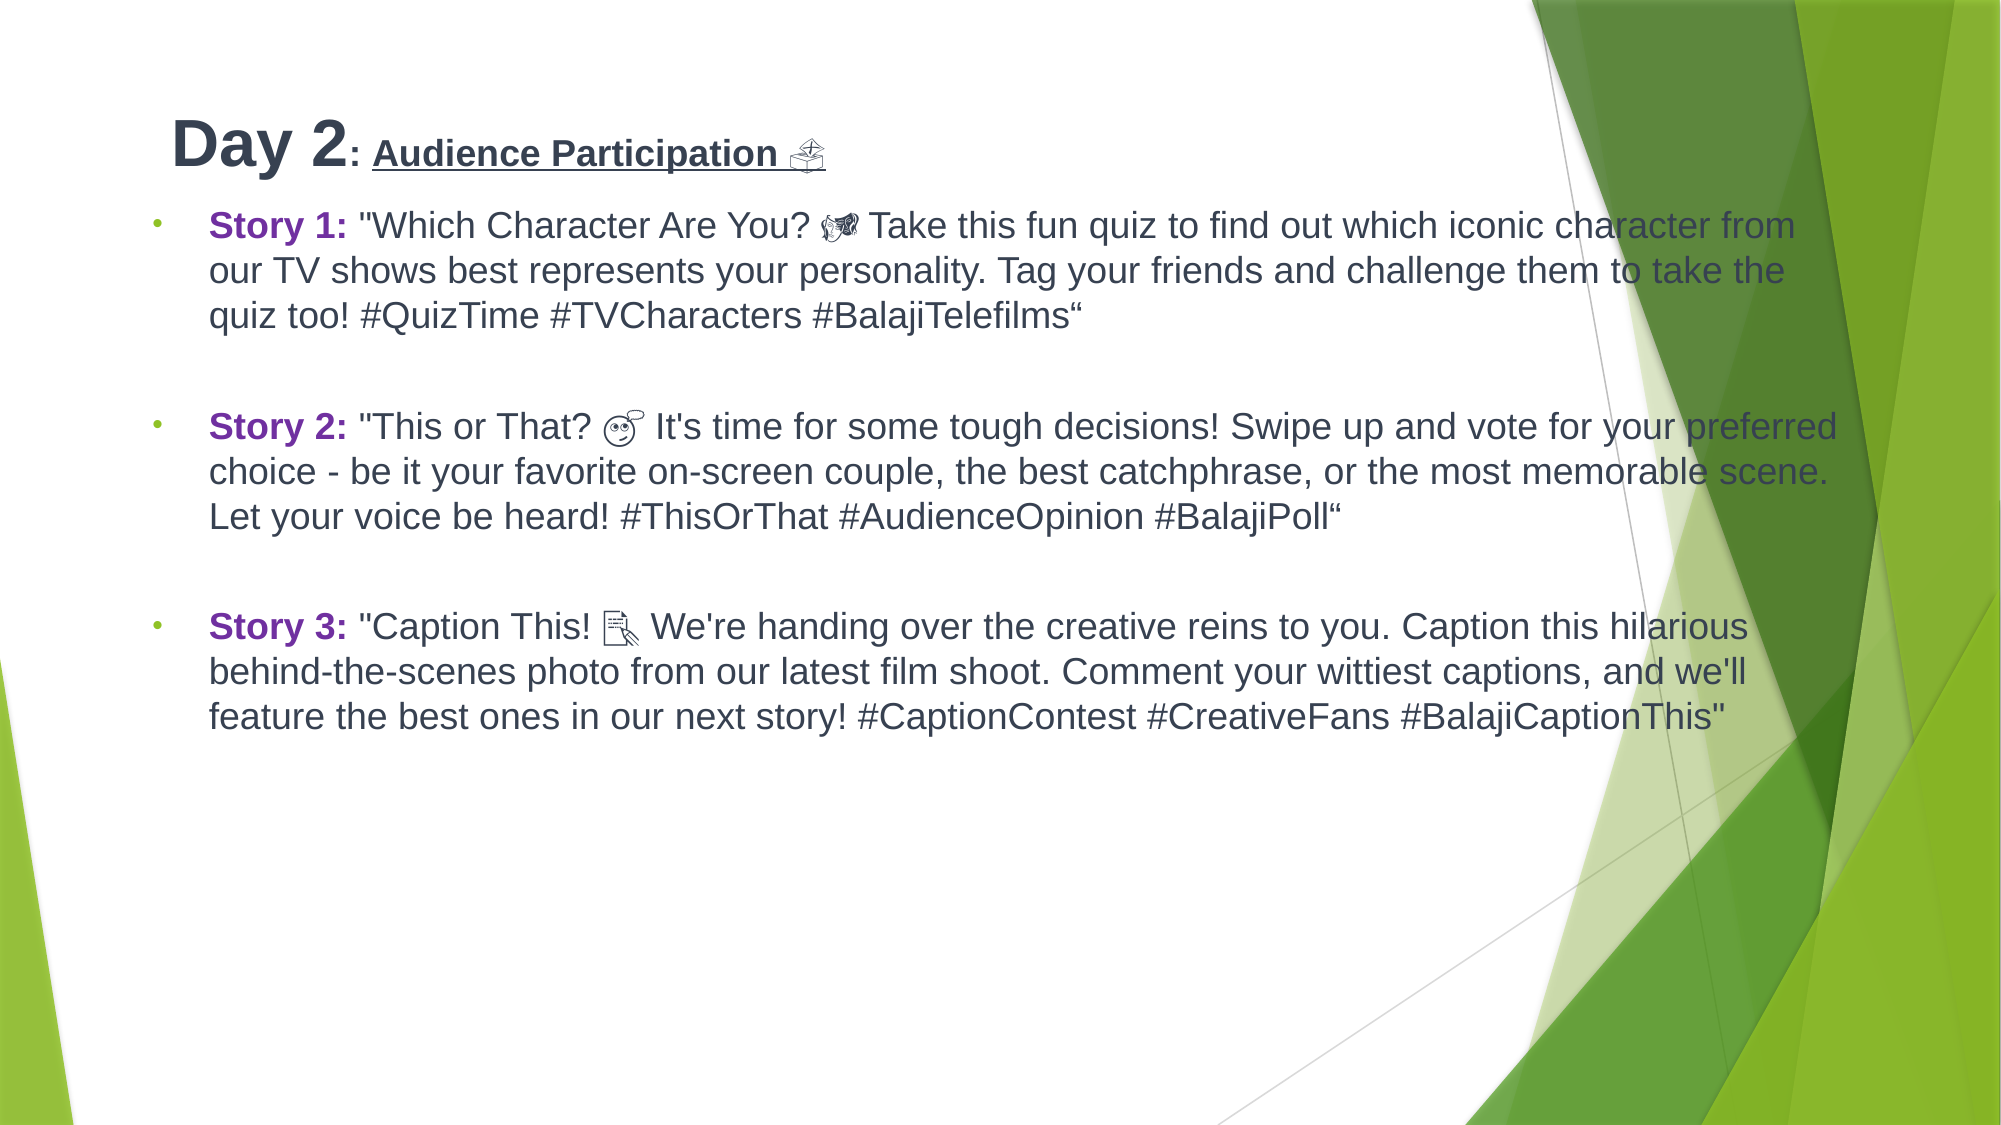

Day 2: Audience Participation 🗳️
Story 1: "Which Character Are You? 🎭 Take this fun quiz to find out which iconic character from our TV shows best represents your personality. Tag your friends and challenge them to take the quiz too! #QuizTime #TVCharacters #BalajiTelefilms“
Story 2: "This or That? 🤔 It's time for some tough decisions! Swipe up and vote for your preferred choice - be it your favorite on-screen couple, the best catchphrase, or the most memorable scene. Let your voice be heard! #ThisOrThat #AudienceOpinion #BalajiPoll“
Story 3: "Caption This! 📝 We're handing over the creative reins to you. Caption this hilarious behind-the-scenes photo from our latest film shoot. Comment your wittiest captions, and we'll feature the best ones in our next story! #CaptionContest #CreativeFans #BalajiCaptionThis"